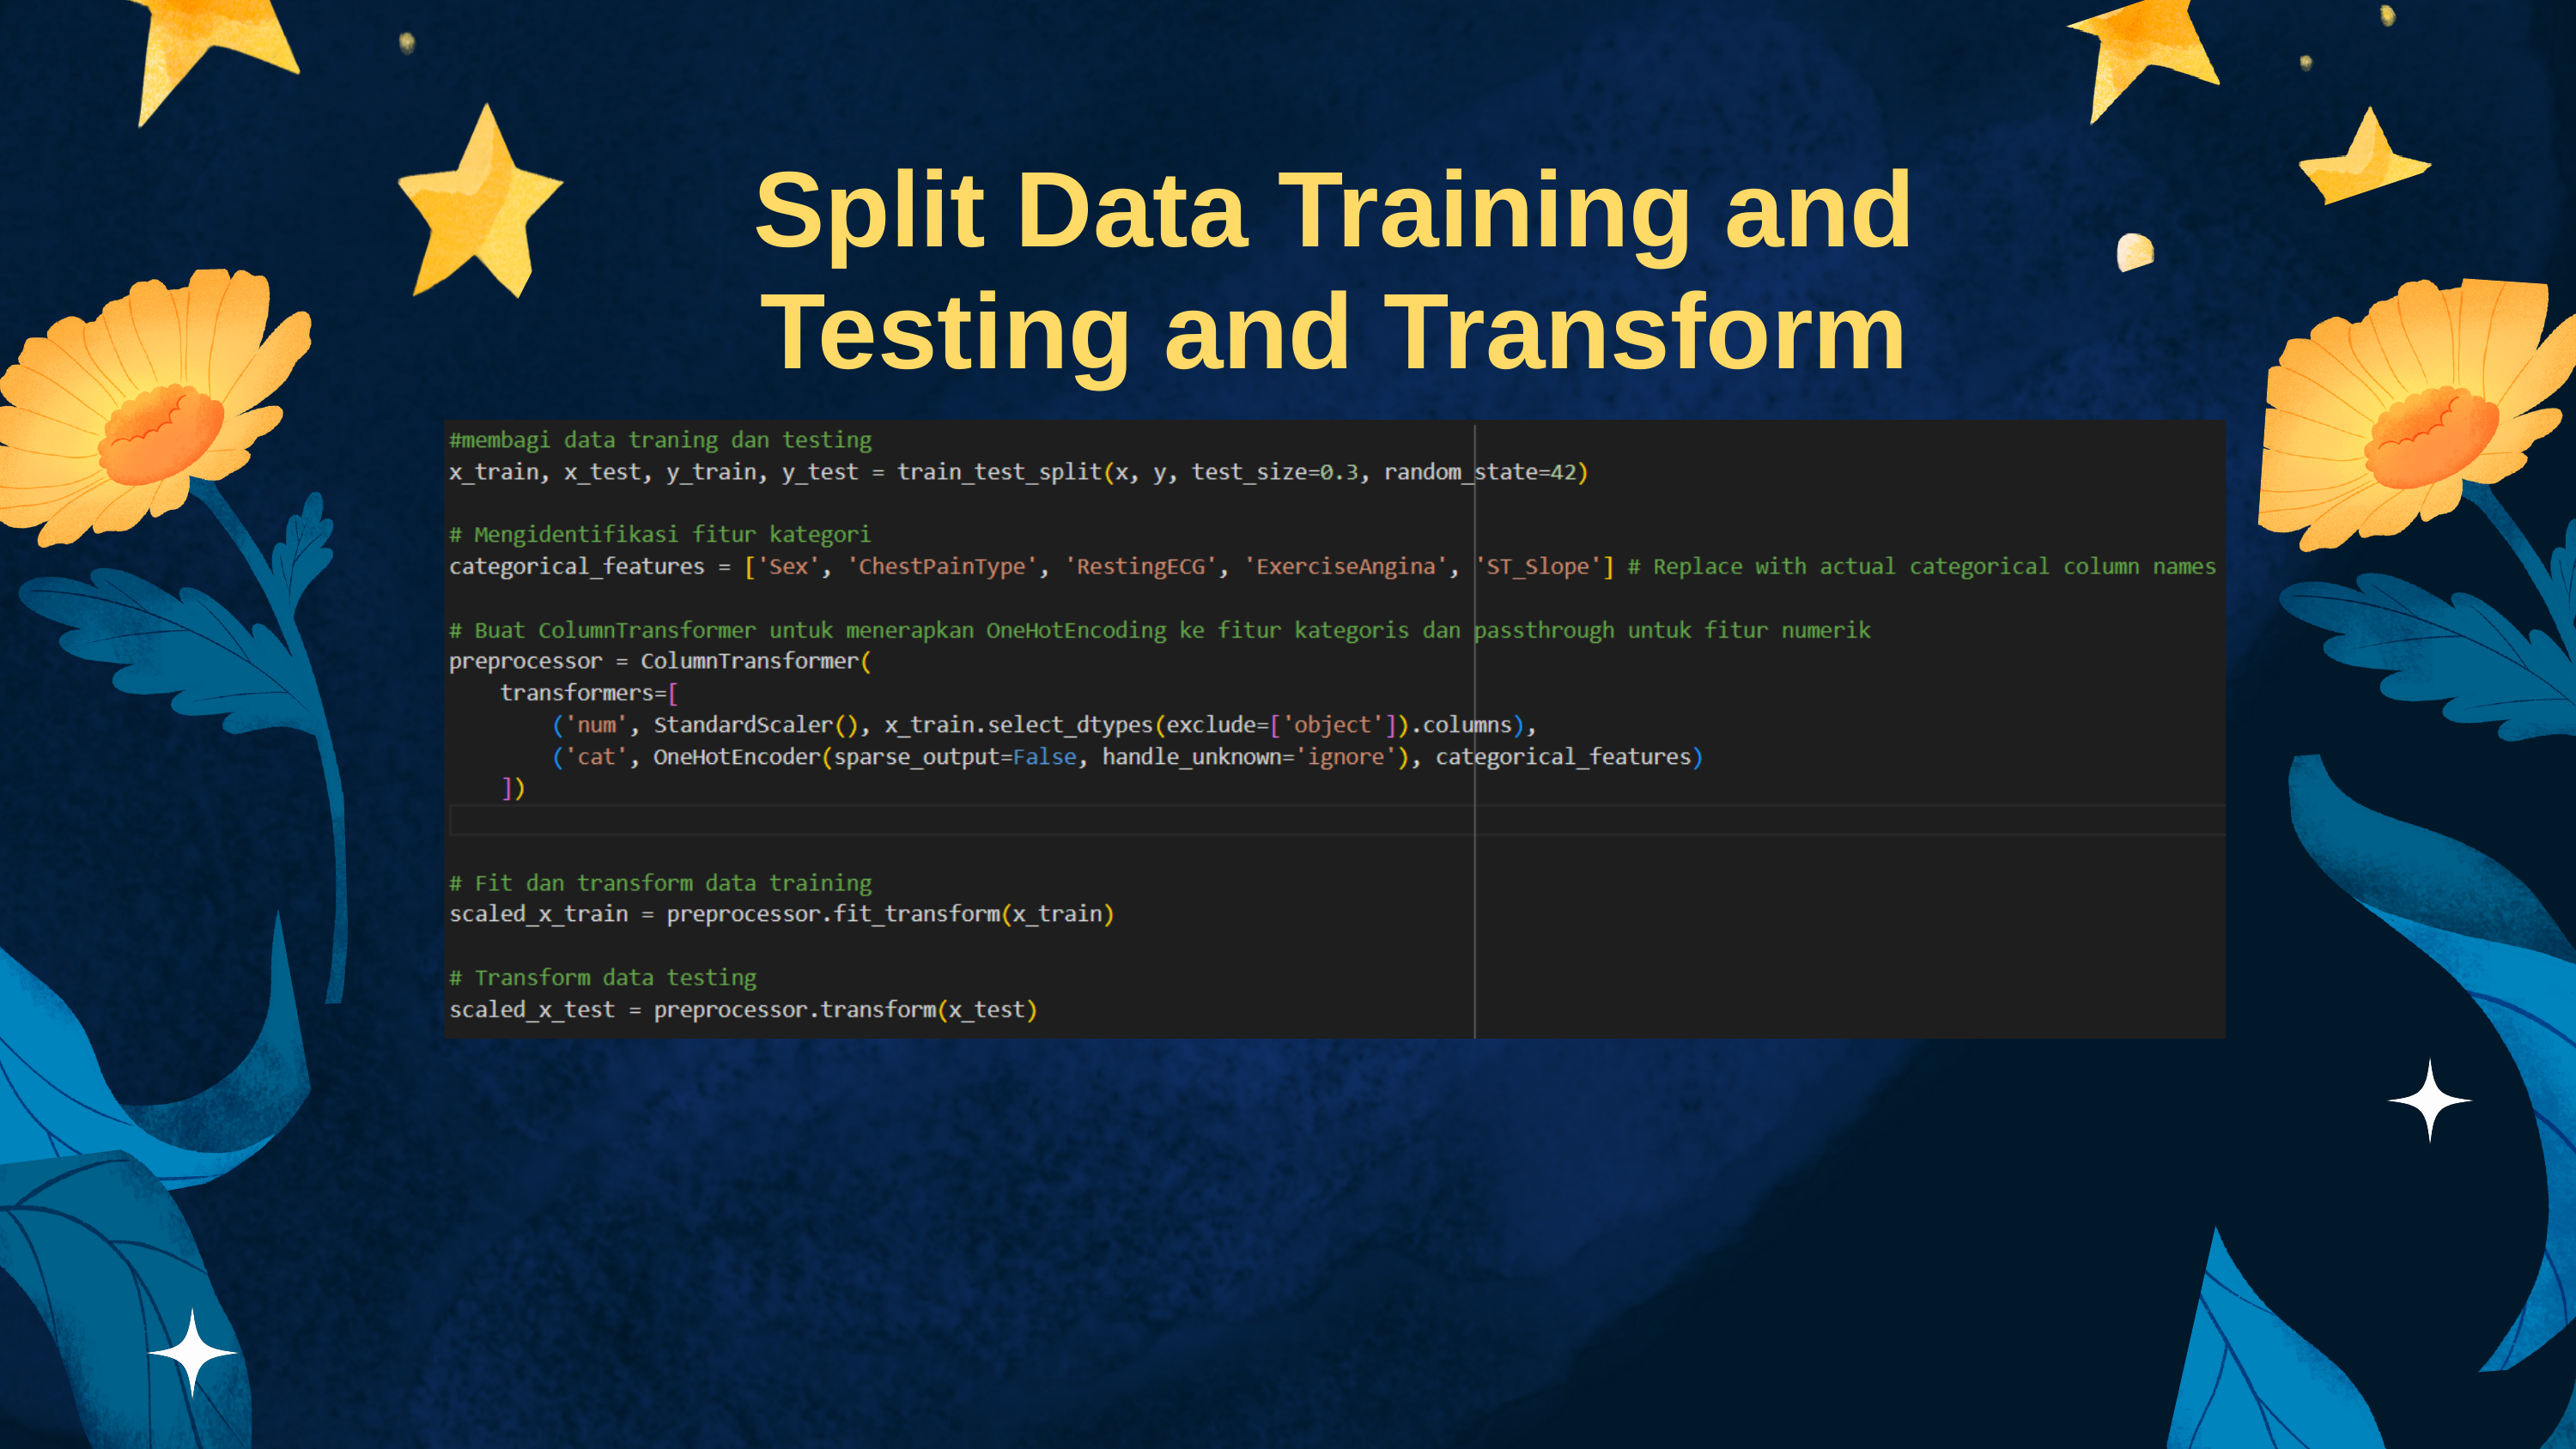

Split Data Training and Testing and Transform